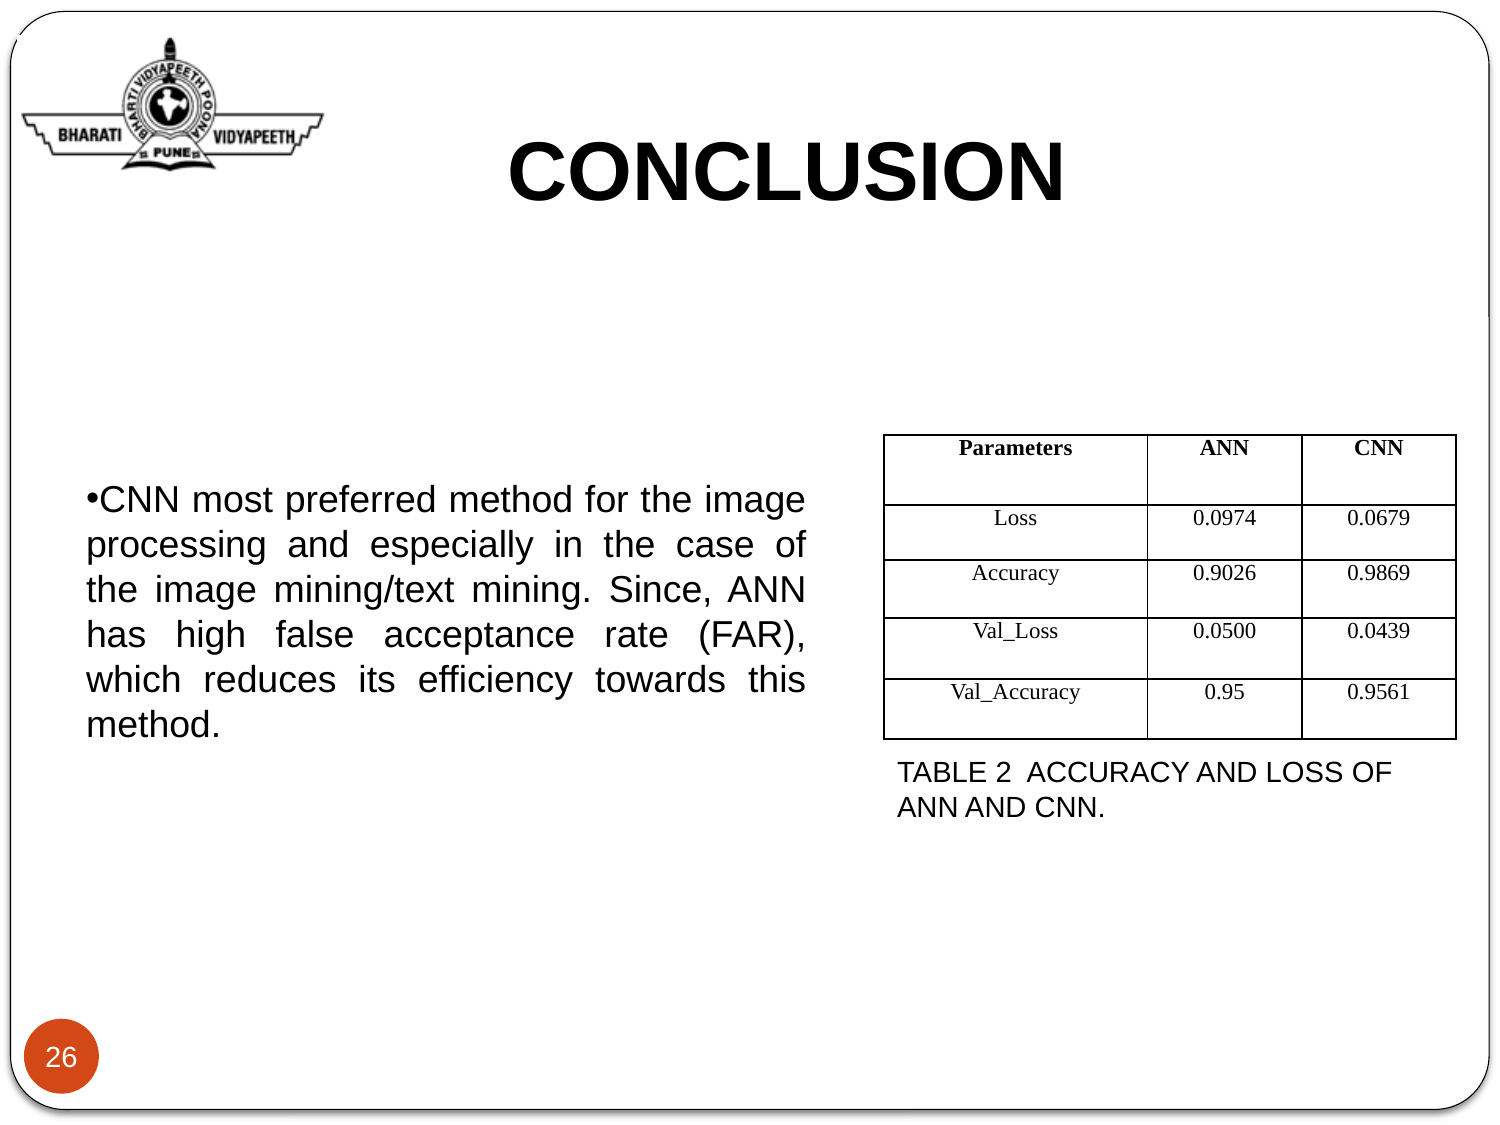

# CONCLUSION
| Parameters | ANN | CNN |
| --- | --- | --- |
| Loss | 0.0974 | 0.0679 |
| Accuracy | 0.9026 | 0.9869 |
| Val\_Loss | 0.0500 | 0.0439 |
| Val\_Accuracy | 0.95 | 0.9561 |
CNN most preferred method for the image processing and especially in the case of the image mining/text mining. Since, ANN has high false acceptance rate (FAR), which reduces its efficiency towards this method.
TABLE 2  ACCURACY AND LOSS OF  ANN AND CNN.

26